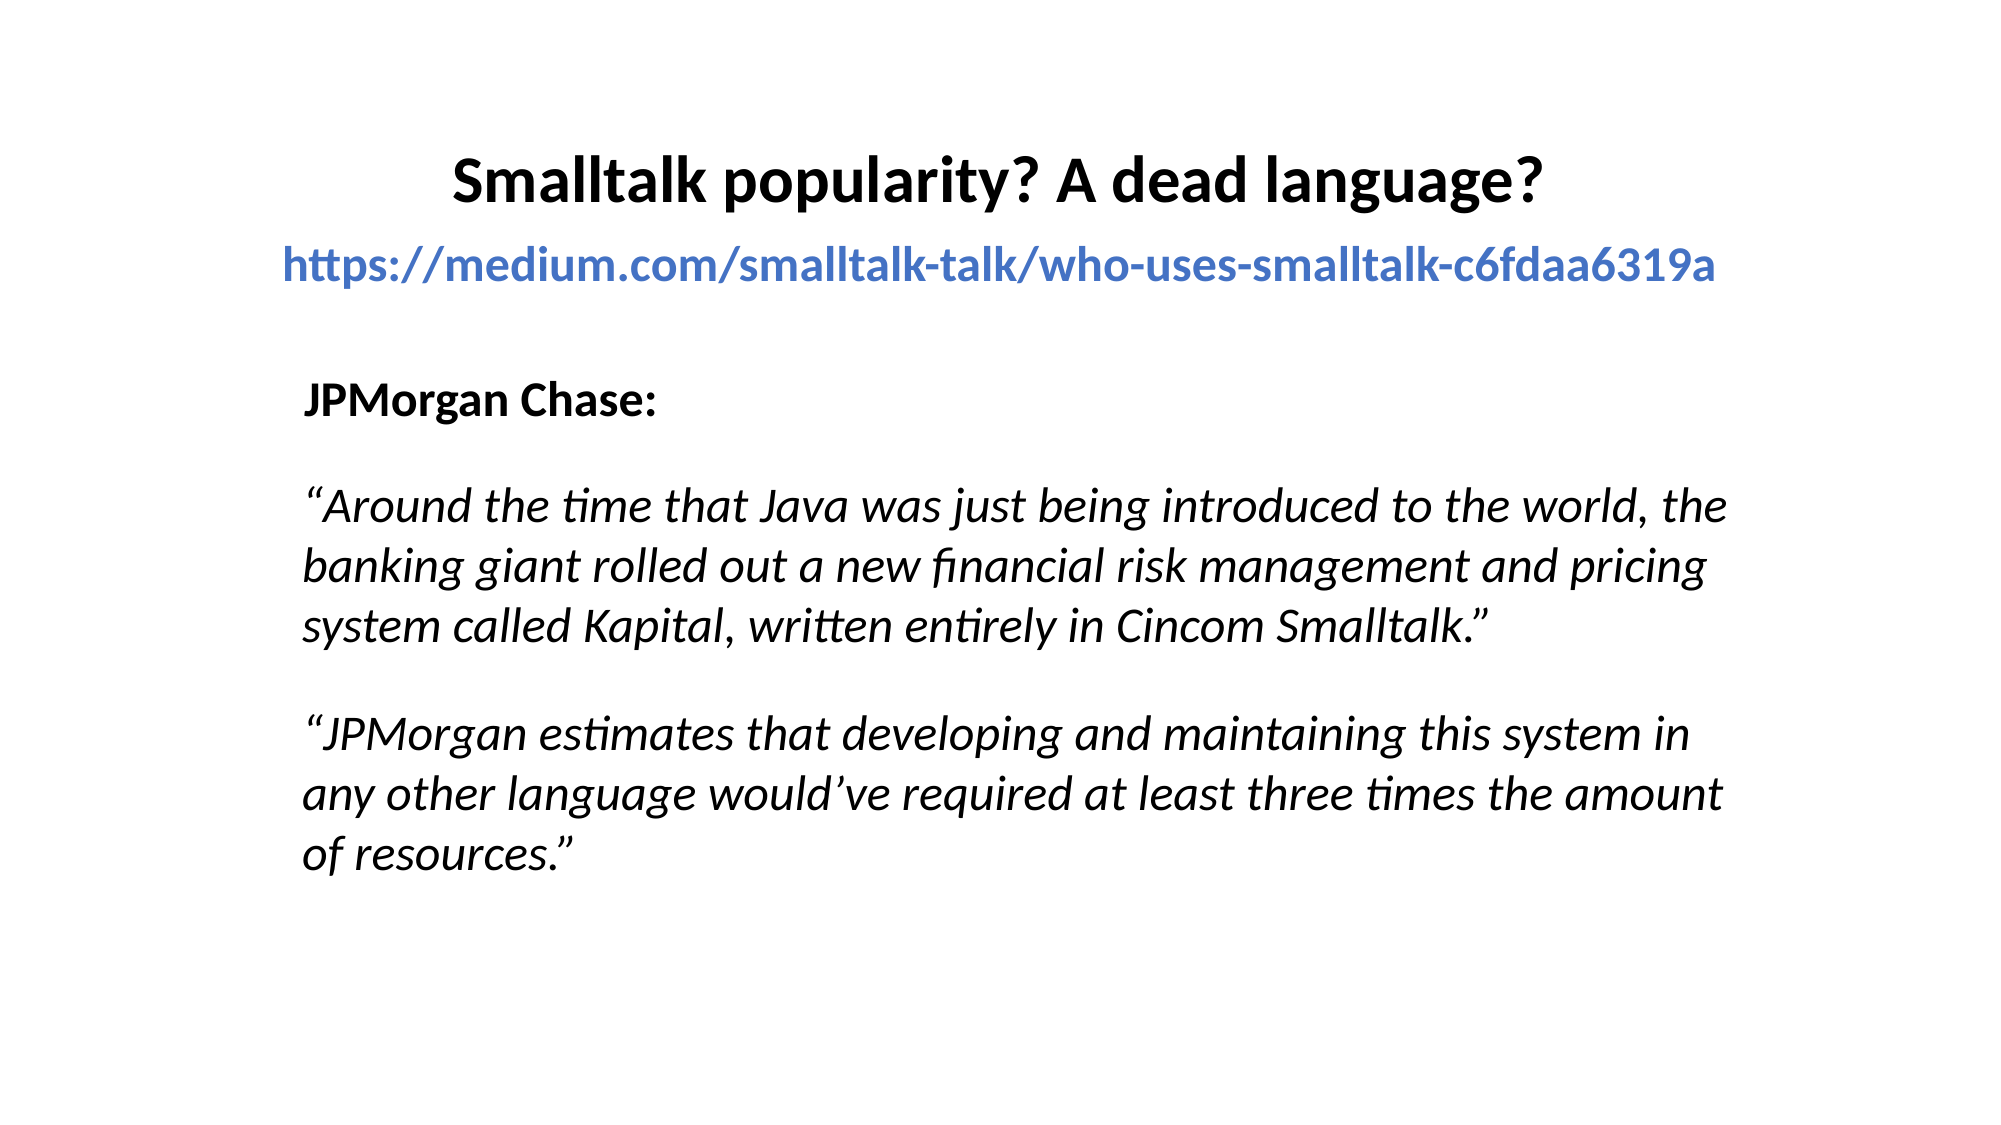

Smalltalk popularity? A dead language?
https://medium.com/smalltalk-talk/who-uses-smalltalk-c6fdaa6319a
JPMorgan Chase:
“Around the time that Java was just being introduced to the world, the banking giant rolled out a new financial risk management and pricing system called Kapital, written entirely in Cincom Smalltalk.”
“JPMorgan estimates that developing and maintaining this system in any other language would’ve required at least three times the amount of resources.”